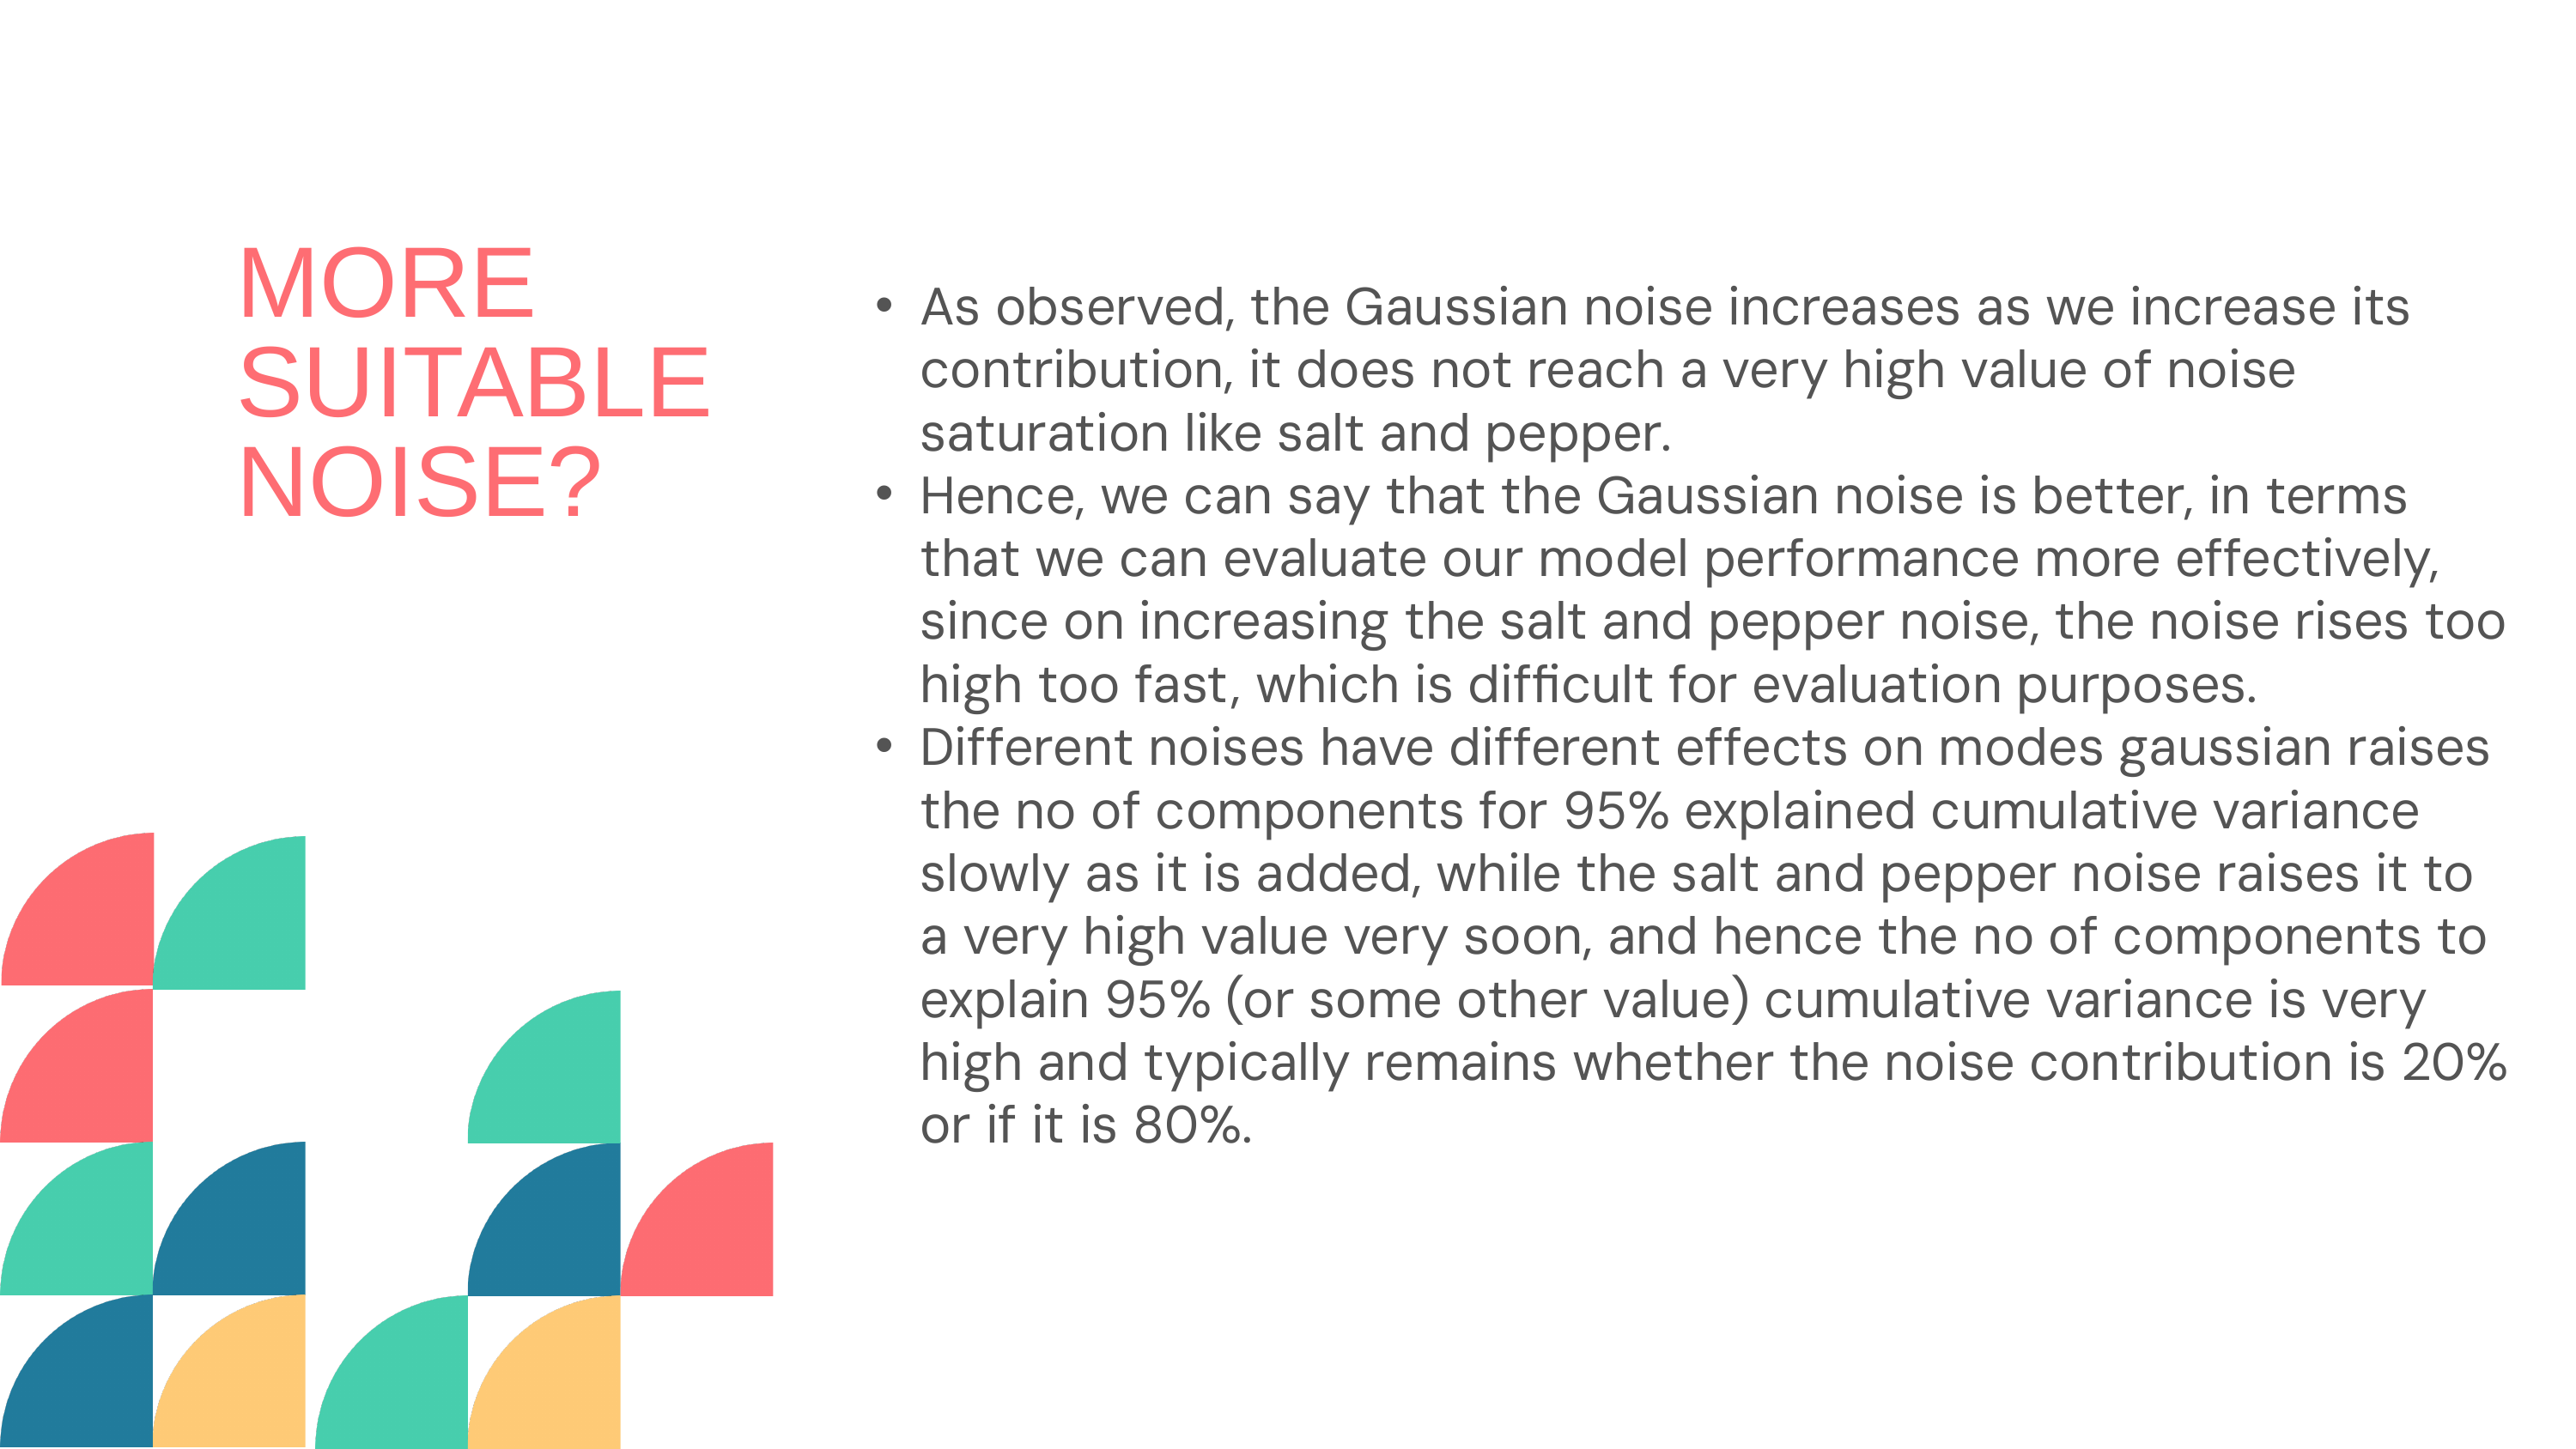

MORE SUITABLE NOISE?
As observed, the Gaussian noise increases as we increase its contribution, it does not reach a very high value of noise saturation like salt and pepper.
Hence, we can say that the Gaussian noise is better, in terms that we can evaluate our model performance more effectively, since on increasing the salt and pepper noise, the noise rises too high too fast, which is difficult for evaluation purposes.
Different noises have different effects on modes gaussian raises the no of components for 95% explained cumulative variance slowly as it is added, while the salt and pepper noise raises it to a very high value very soon, and hence the no of components to explain 95% (or some other value) cumulative variance is very high and typically remains whether the noise contribution is 20% or if it is 80%.